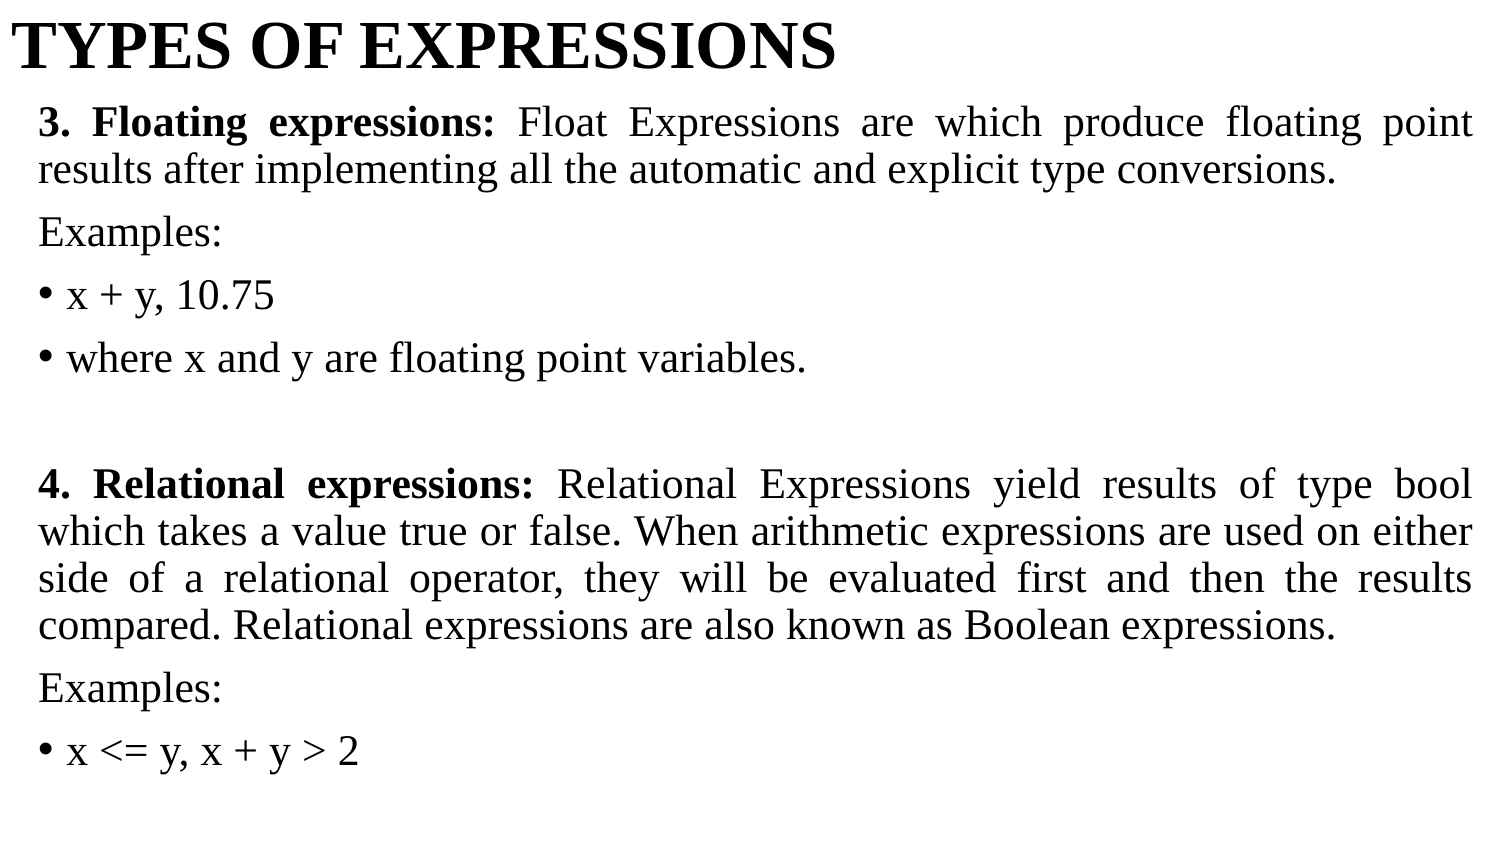

# TYPES OF EXPRESSIONS
3. Floating expressions: Float Expressions are which produce floating point results after implementing all the automatic and explicit type conversions.
Examples:
x + y, 10.75
where x and y are floating point variables.

4. Relational expressions: Relational Expressions yield results of type bool which takes a value true or false. When arithmetic expressions are used on either side of a relational operator, they will be evaluated first and then the results compared. Relational expressions are also known as Boolean expressions.
Examples:
x <= y, x + y > 2